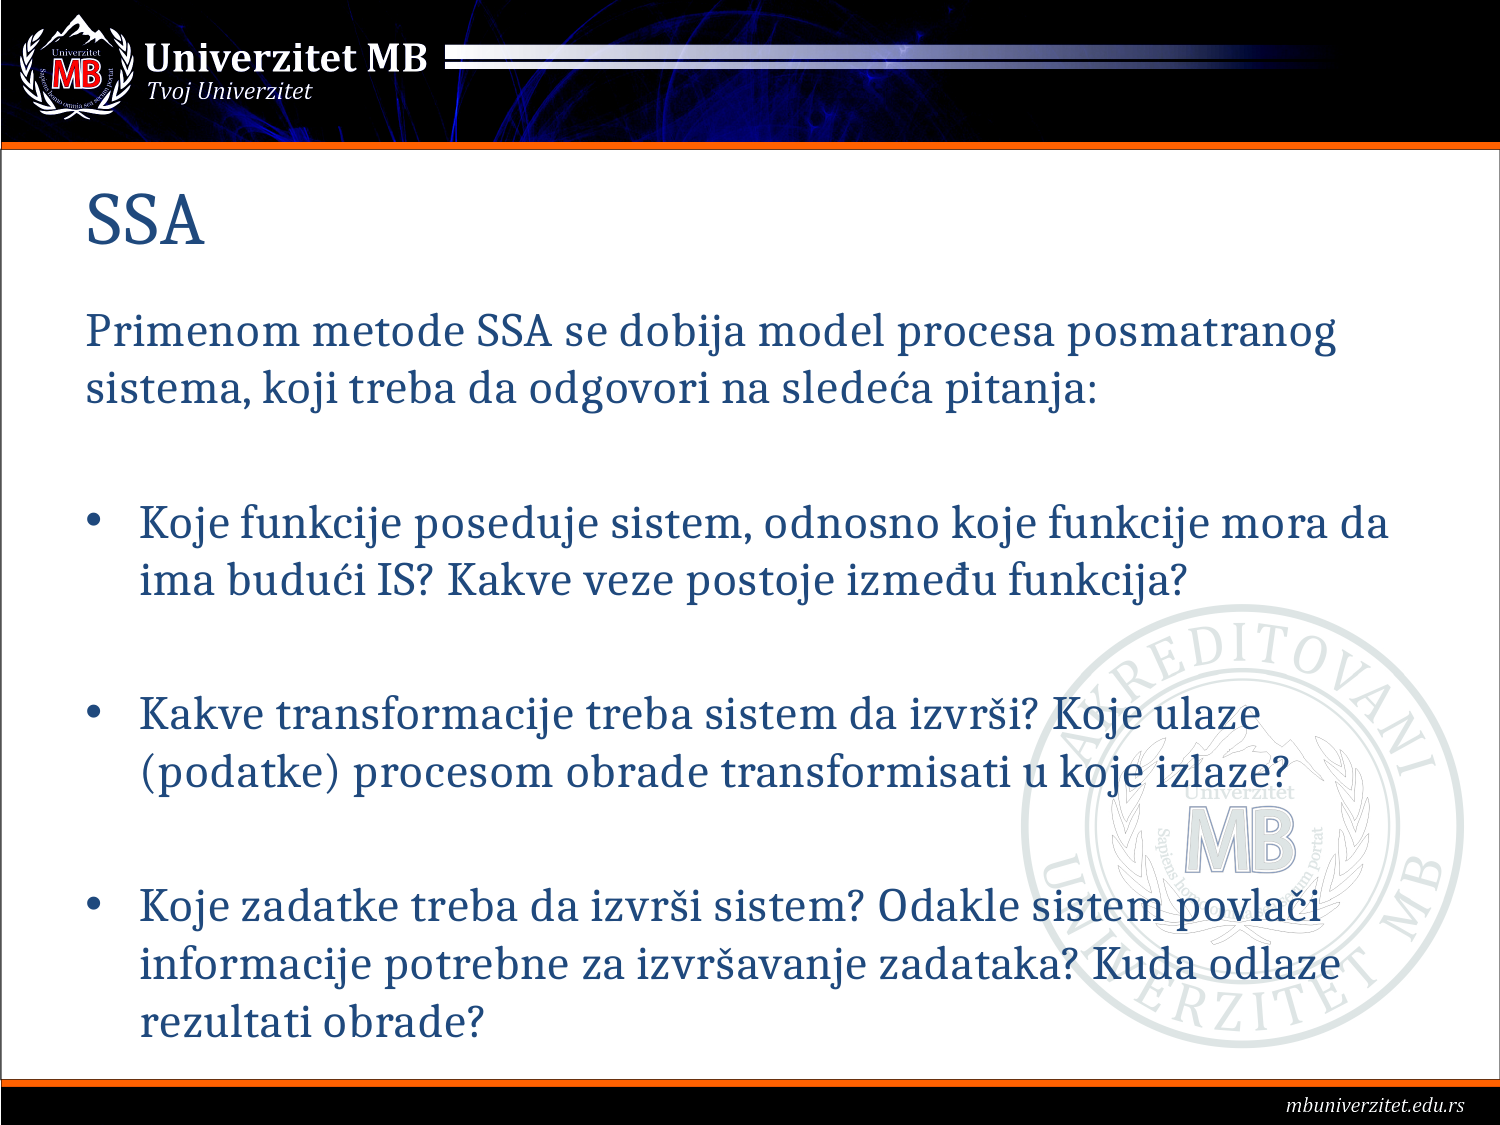

# SSA
Primenom metode SSA se dobija model procesa posmatranog sistema, koji treba da odgovori na sledeća pitanja:

Koje funkcije poseduje sistem, odnosno koje funkcije mora da ima budući IS? Kakve veze postoje između funkcija?

Kakve transformacije treba sistem da izvrši? Koje ulaze (podatke) procesom obrade transformisati u koje izlaze?

Koje zadatke treba da izvrši sistem? Odakle sistem povlači informacije potrebne za izvršavanje zadataka? Kuda odlaze rezultati obrade?